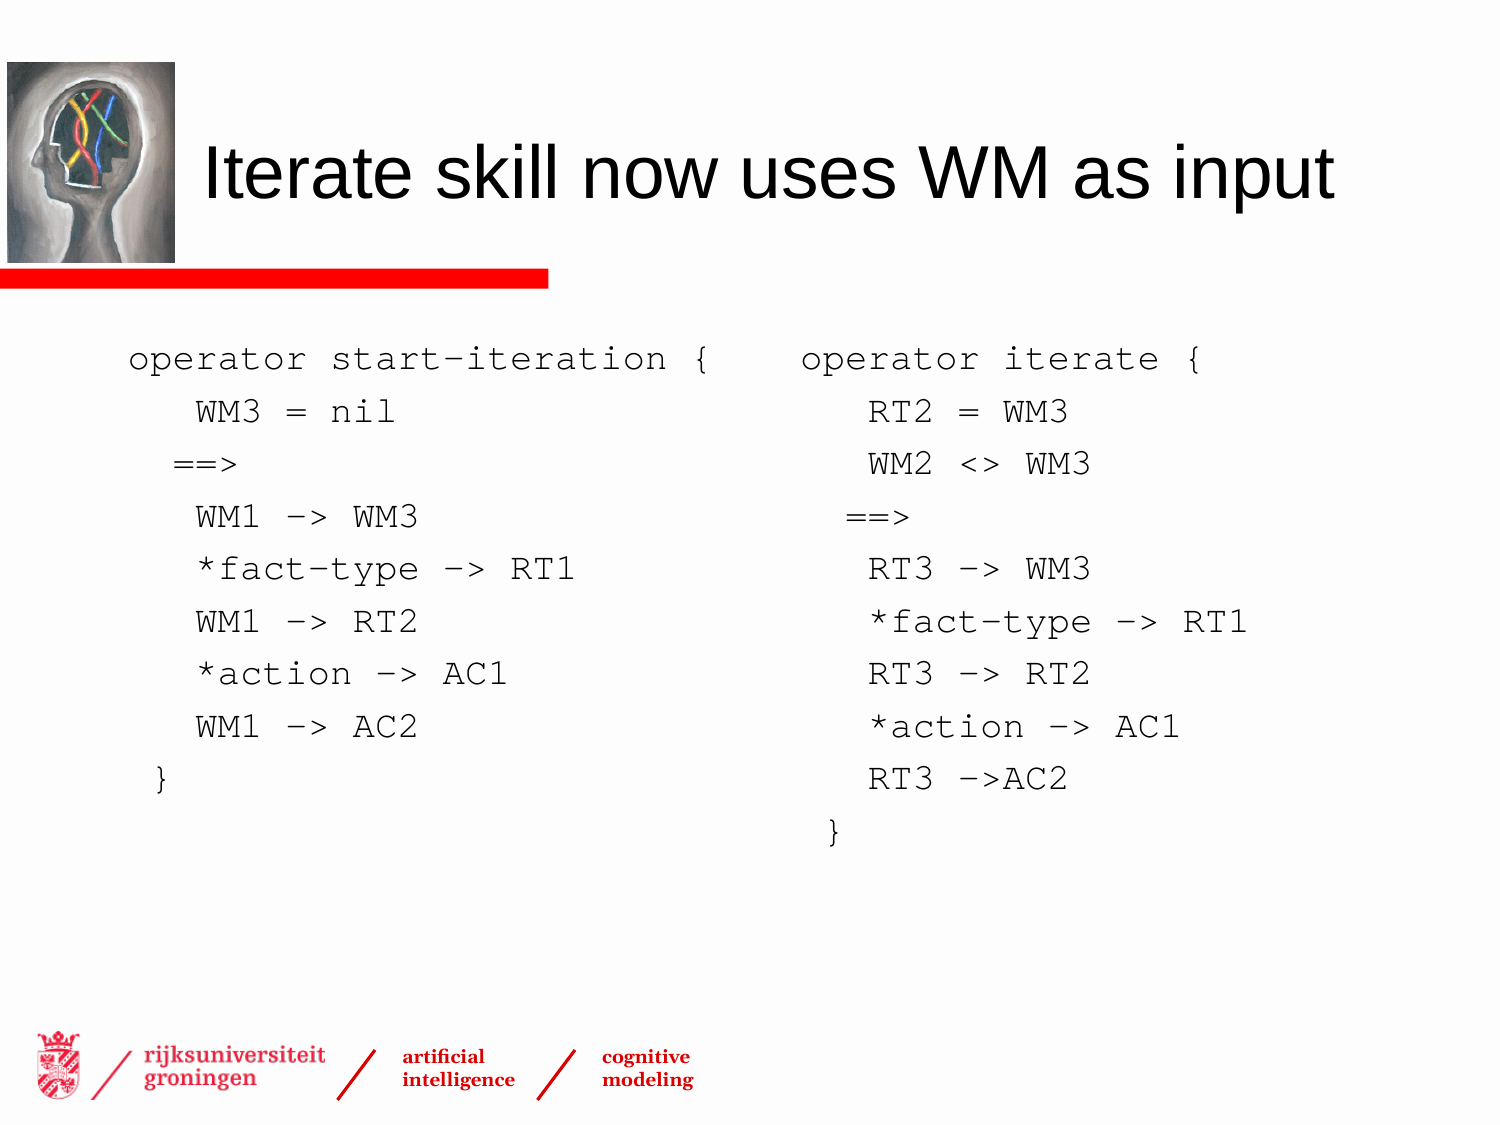

# Iterate skill now uses WM as input
operator start-iteration {
   WM3 = nil
  ==>
   WM1 -> WM3
   *fact-type -> RT1
   WM1 -> RT2
   *action -> AC1
   WM1 -> AC2
 }
 operator iterate {
    RT2 = WM3
    WM2 <> WM3
   ==>
    RT3 -> WM3
    *fact-type -> RT1
    RT3 -> RT2
    *action -> AC1
    RT3 ->AC2
  }